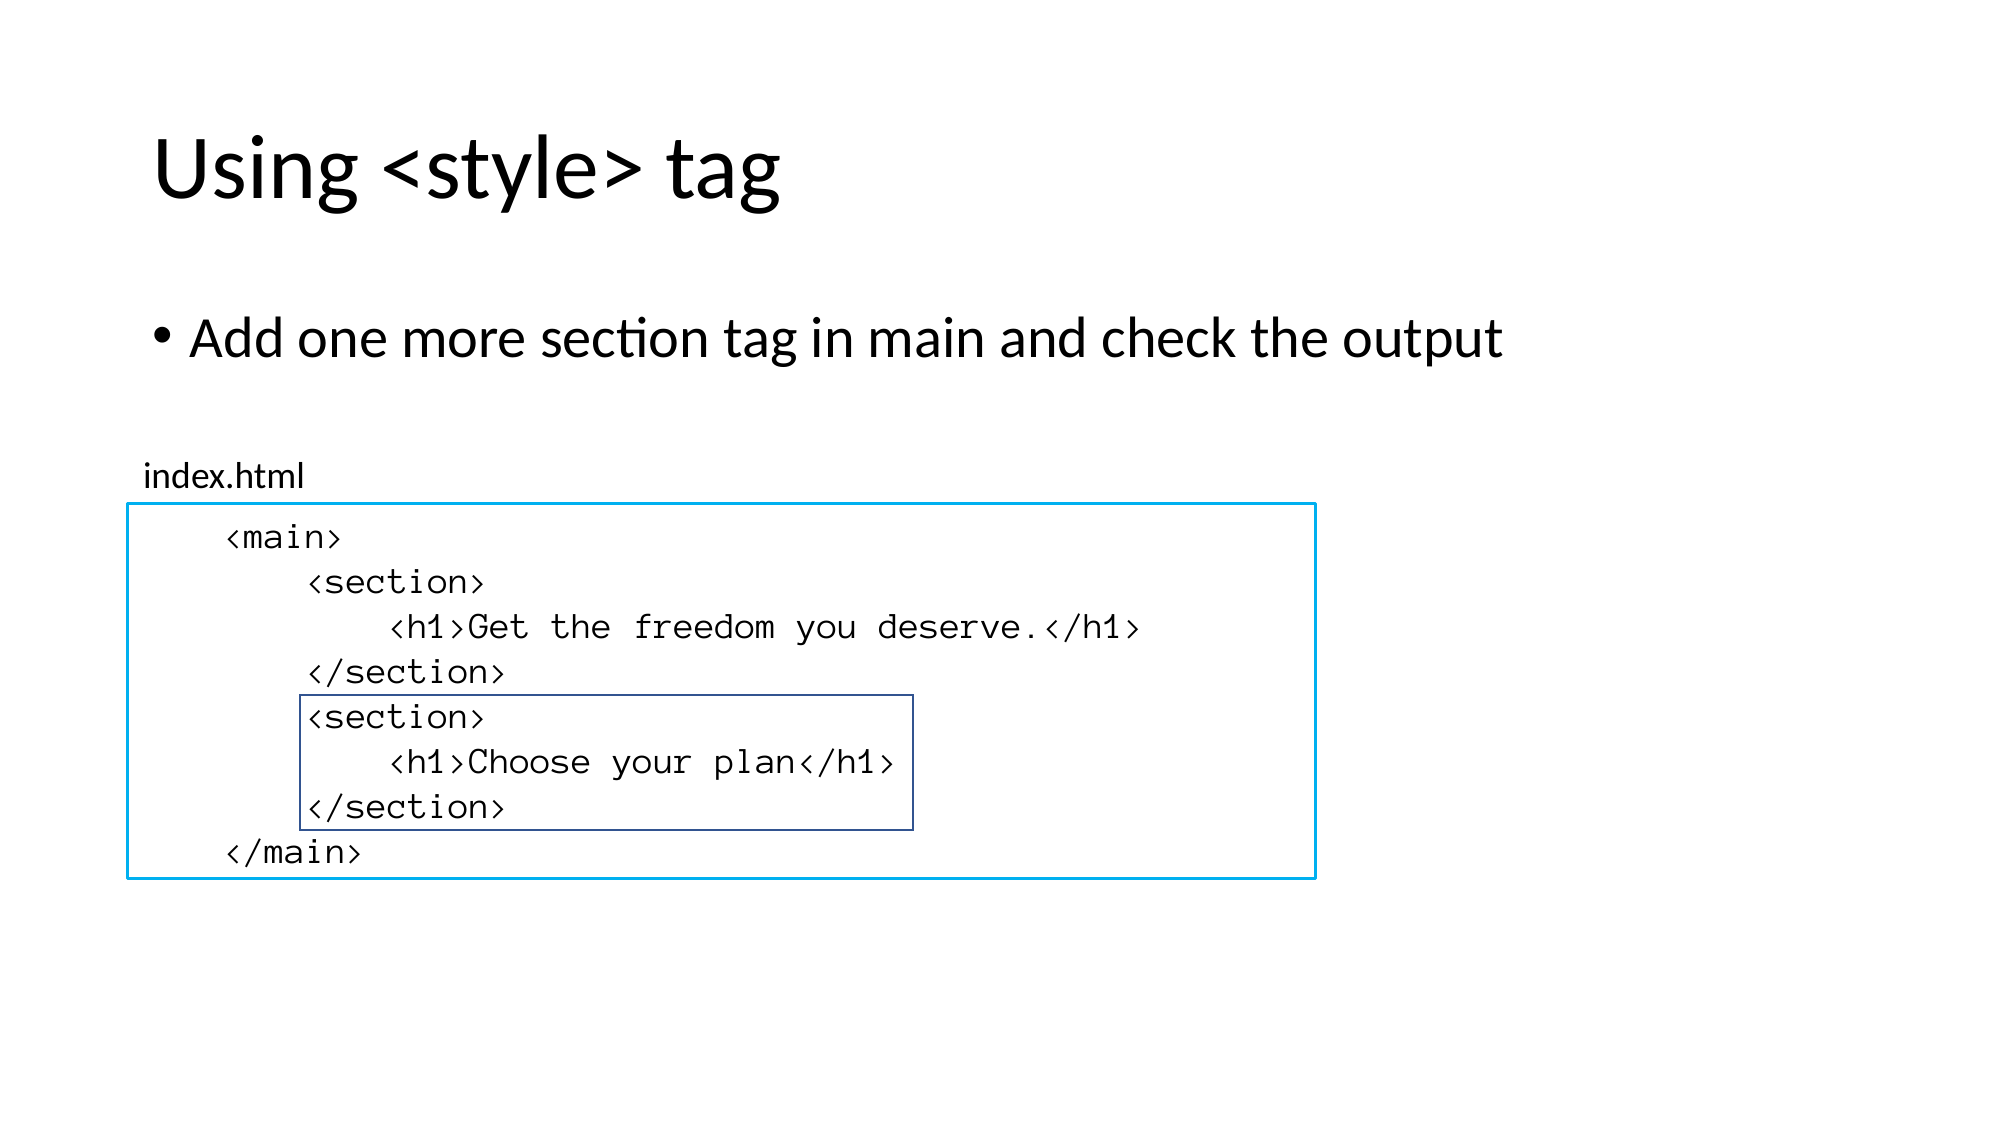

# Using <style> tag
Add one more section tag in main and check the output
index.html
    <main>
        <section>
            <h1>Get the freedom you deserve.</h1>
        </section>
        <section>
            <h1>Choose your plan</h1>
        </section>
    </main>